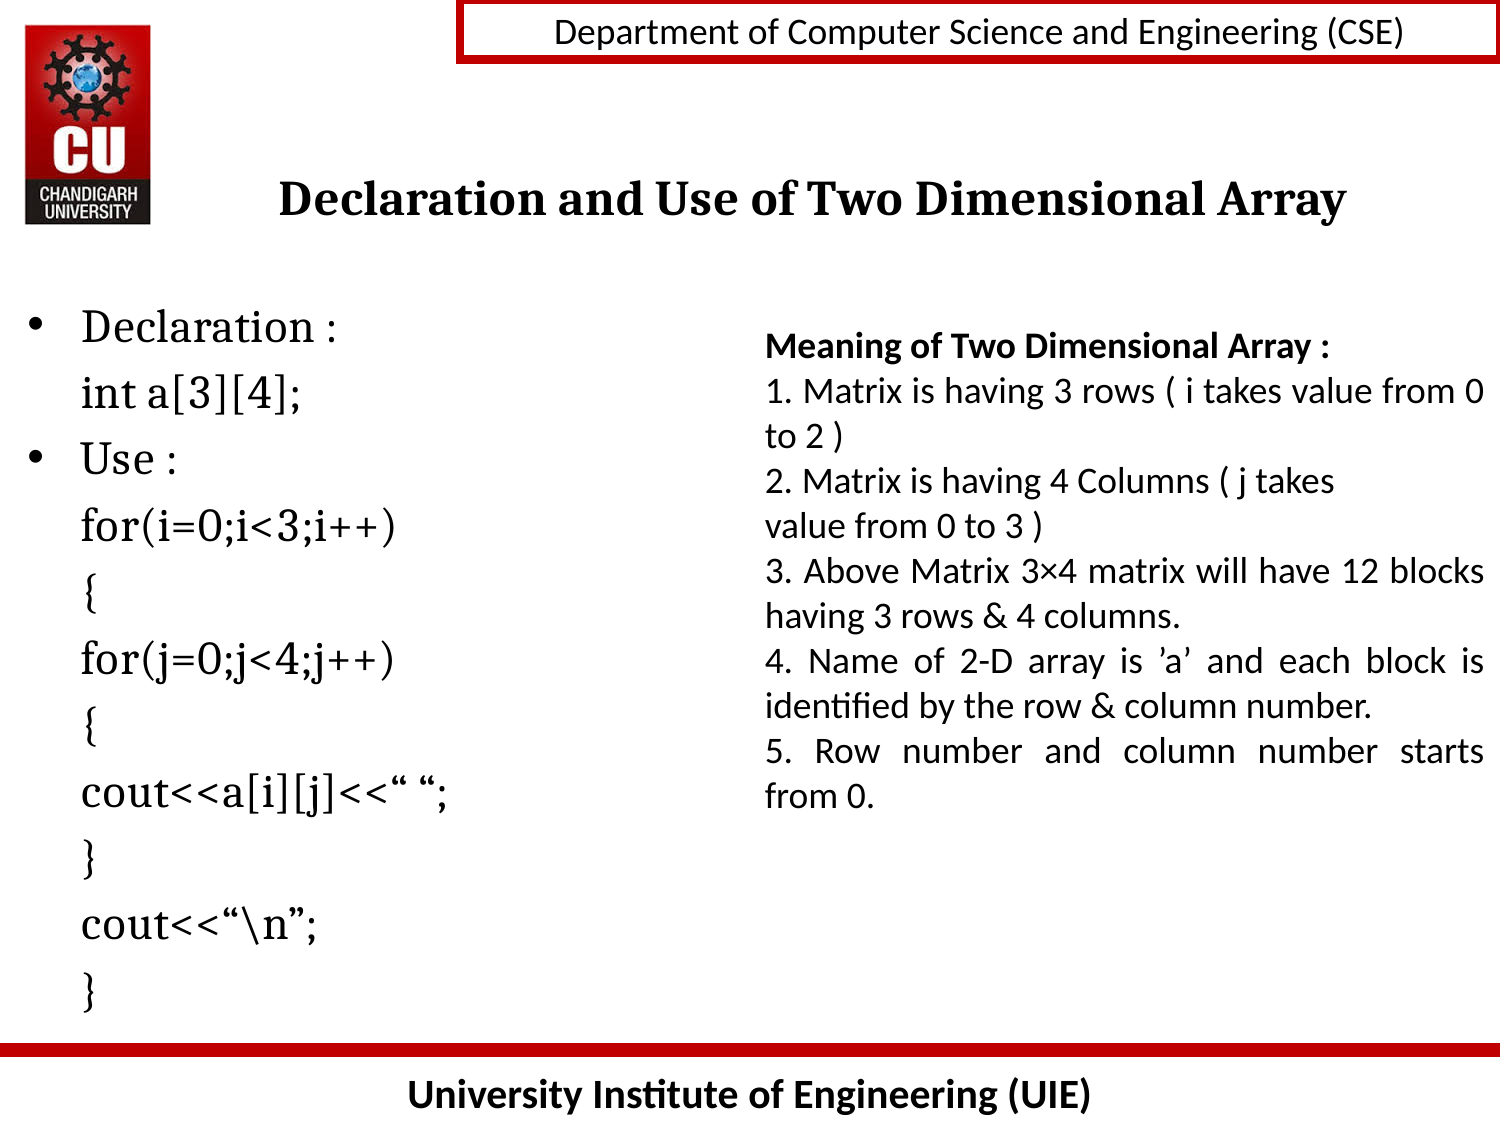

# Declaration and Use of Two Dimensional Array
Declaration :
		int a[3][4];
Use :
	for(i=0;i<3;i++)
	{
		for(j=0;j<4;j++)
		{
			cout<<a[i][j]<<“ “;
		}
		cout<<“\n”;
	}
Meaning of Two Dimensional Array :
1. Matrix is having 3 rows ( i takes value from 0 to 2 )
2. Matrix is having 4 Columns ( j takes
value from 0 to 3 )
3. Above Matrix 3×4 matrix will have 12 blocks having 3 rows & 4 columns.
4. Name of 2-D array is ’a’ and each block is identified by the row & column number.
5. Row number and column number starts from 0.